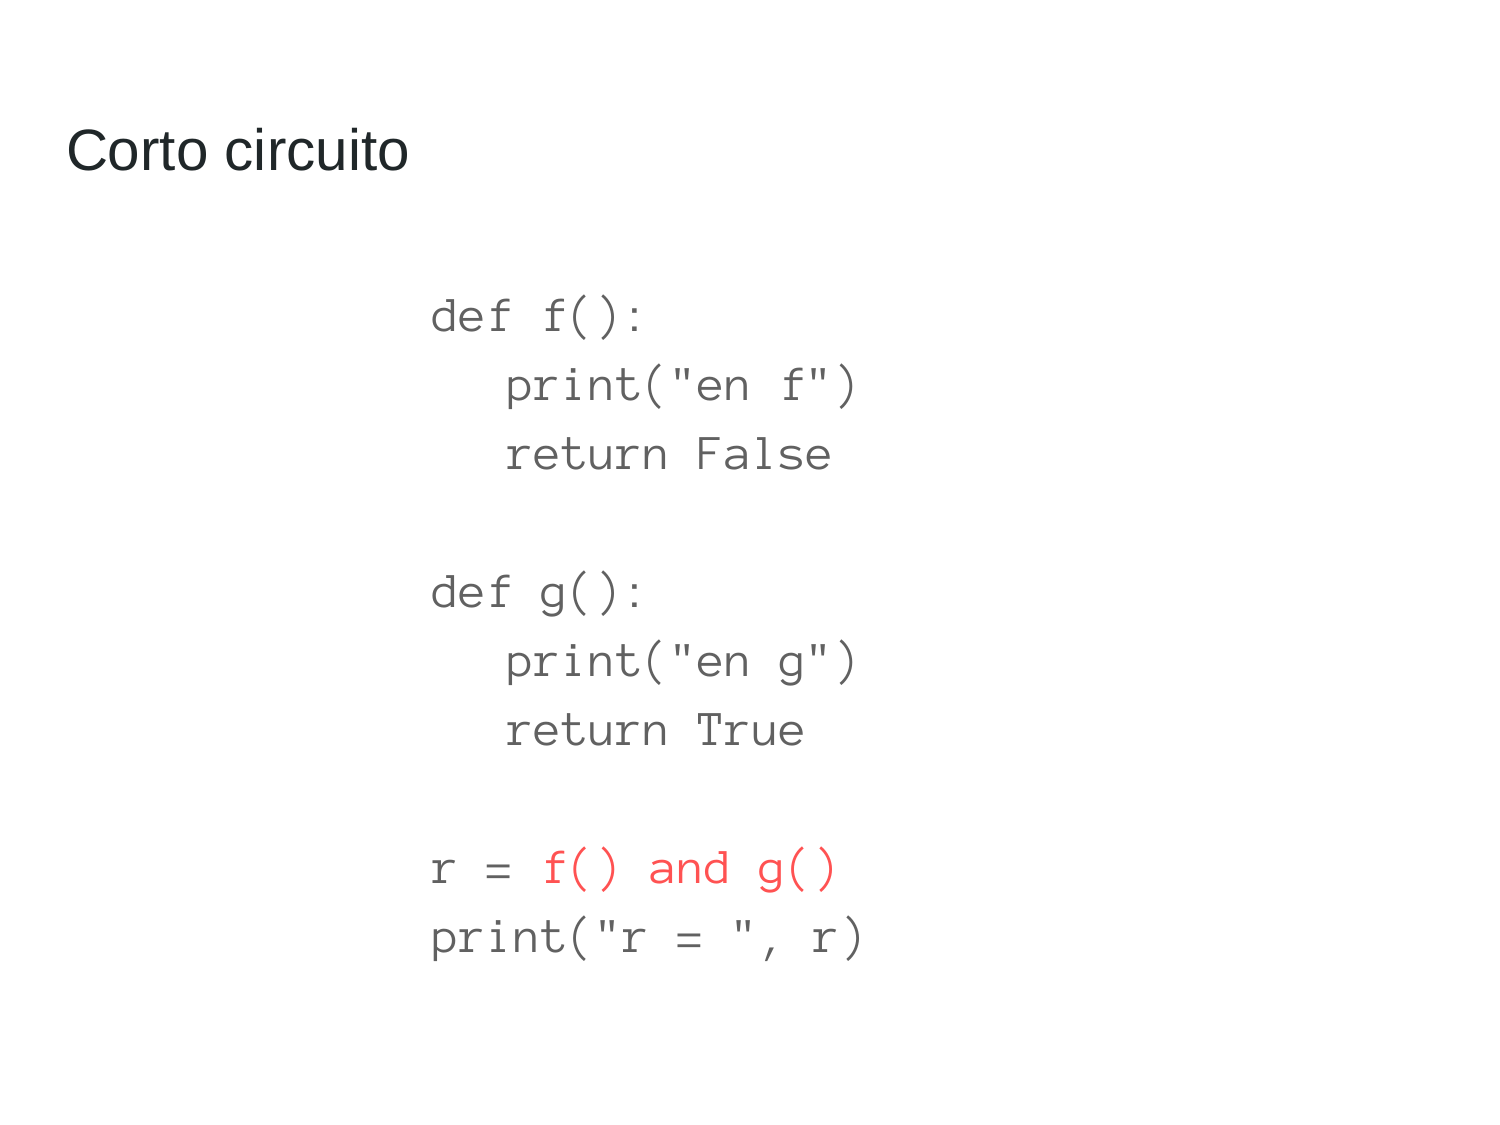

Corto circuito
def f():
print("en f")
return False

def g():
print("en g")
return True

r = f() and g()
print("r = ", r)